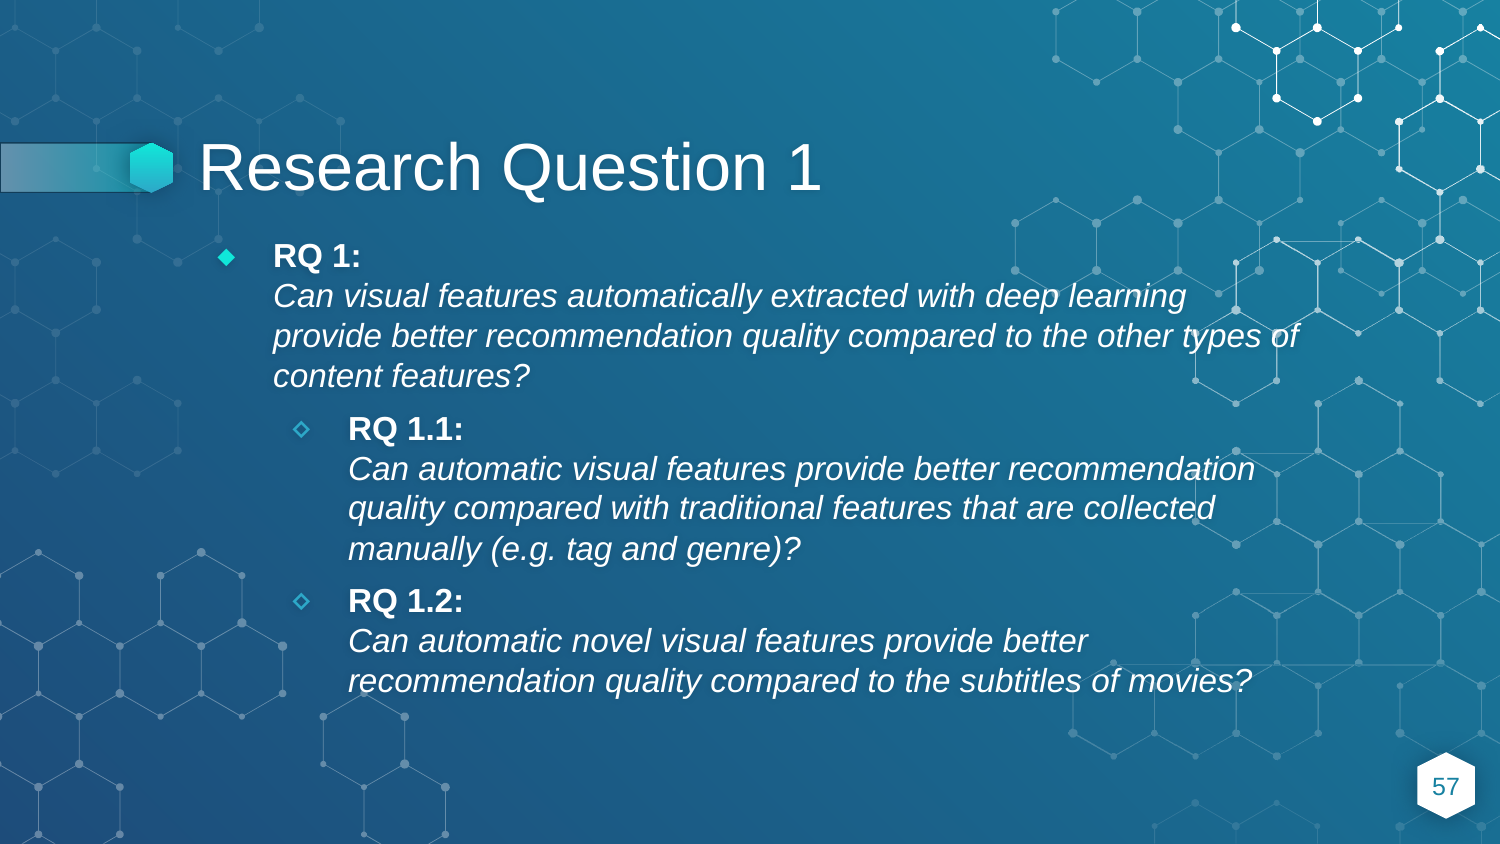

# Research Question 1
RQ 1:
Can visual features automatically extracted with deep learning provide better recommendation quality compared to the other types of content features?
RQ 1.1:
Can automatic visual features provide better recommendation quality compared with traditional features that are collected manually (e.g. tag and genre)?
RQ 1.2:
Can automatic novel visual features provide better recommendation quality compared to the subtitles of movies?
57